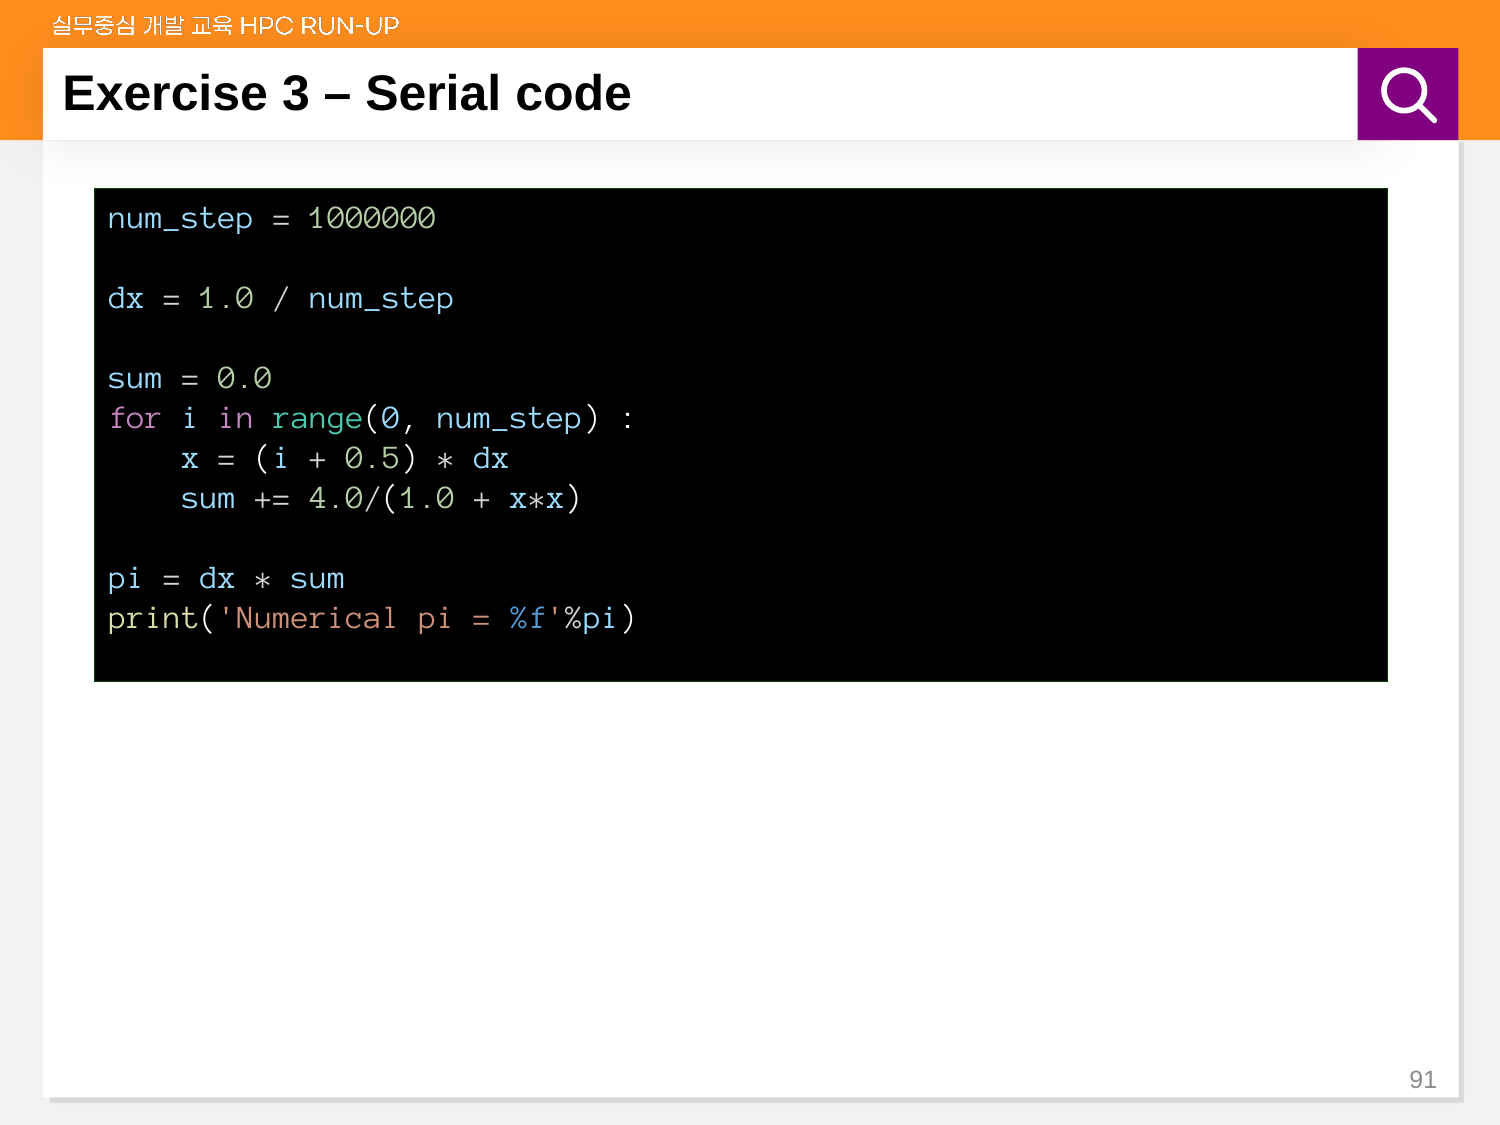

# Exercise 3 – Serial code
num_step = 1000000
dx = 1.0 / num_step
sum = 0.0
for i in range(0, num_step) :
    x = (i + 0.5) * dx
    sum += 4.0/(1.0 + x*x)
pi = dx * sum
print('Numerical pi = %f'%pi)

91